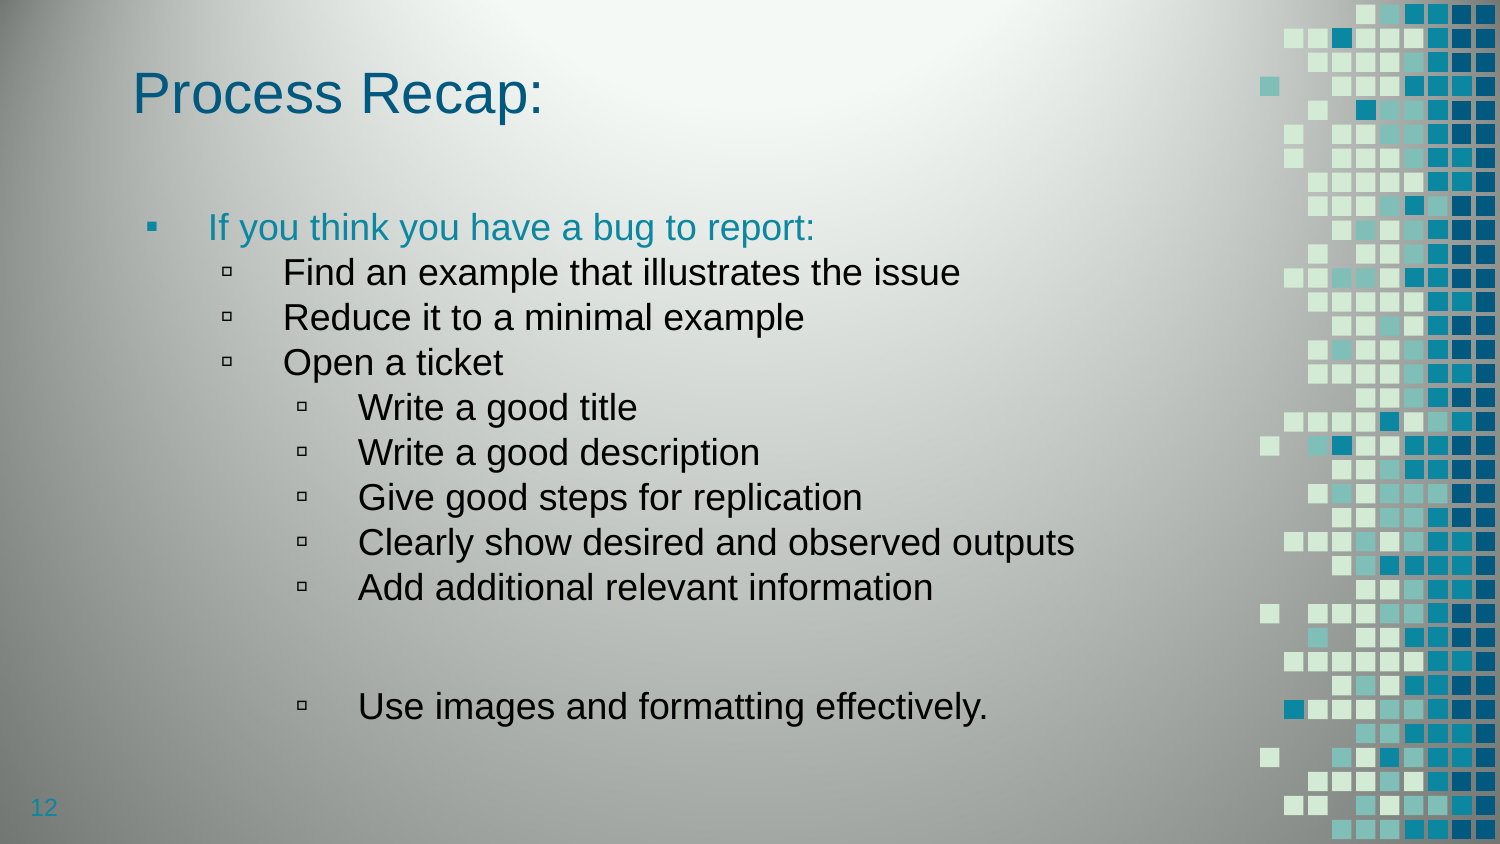

# Process Recap:
If you think you have a bug to report:
Find an example that illustrates the issue
Reduce it to a minimal example
Open a ticket
Write a good title
Write a good description
Give good steps for replication
Clearly show desired and observed outputs
Add additional relevant information

Use images and formatting effectively.

12